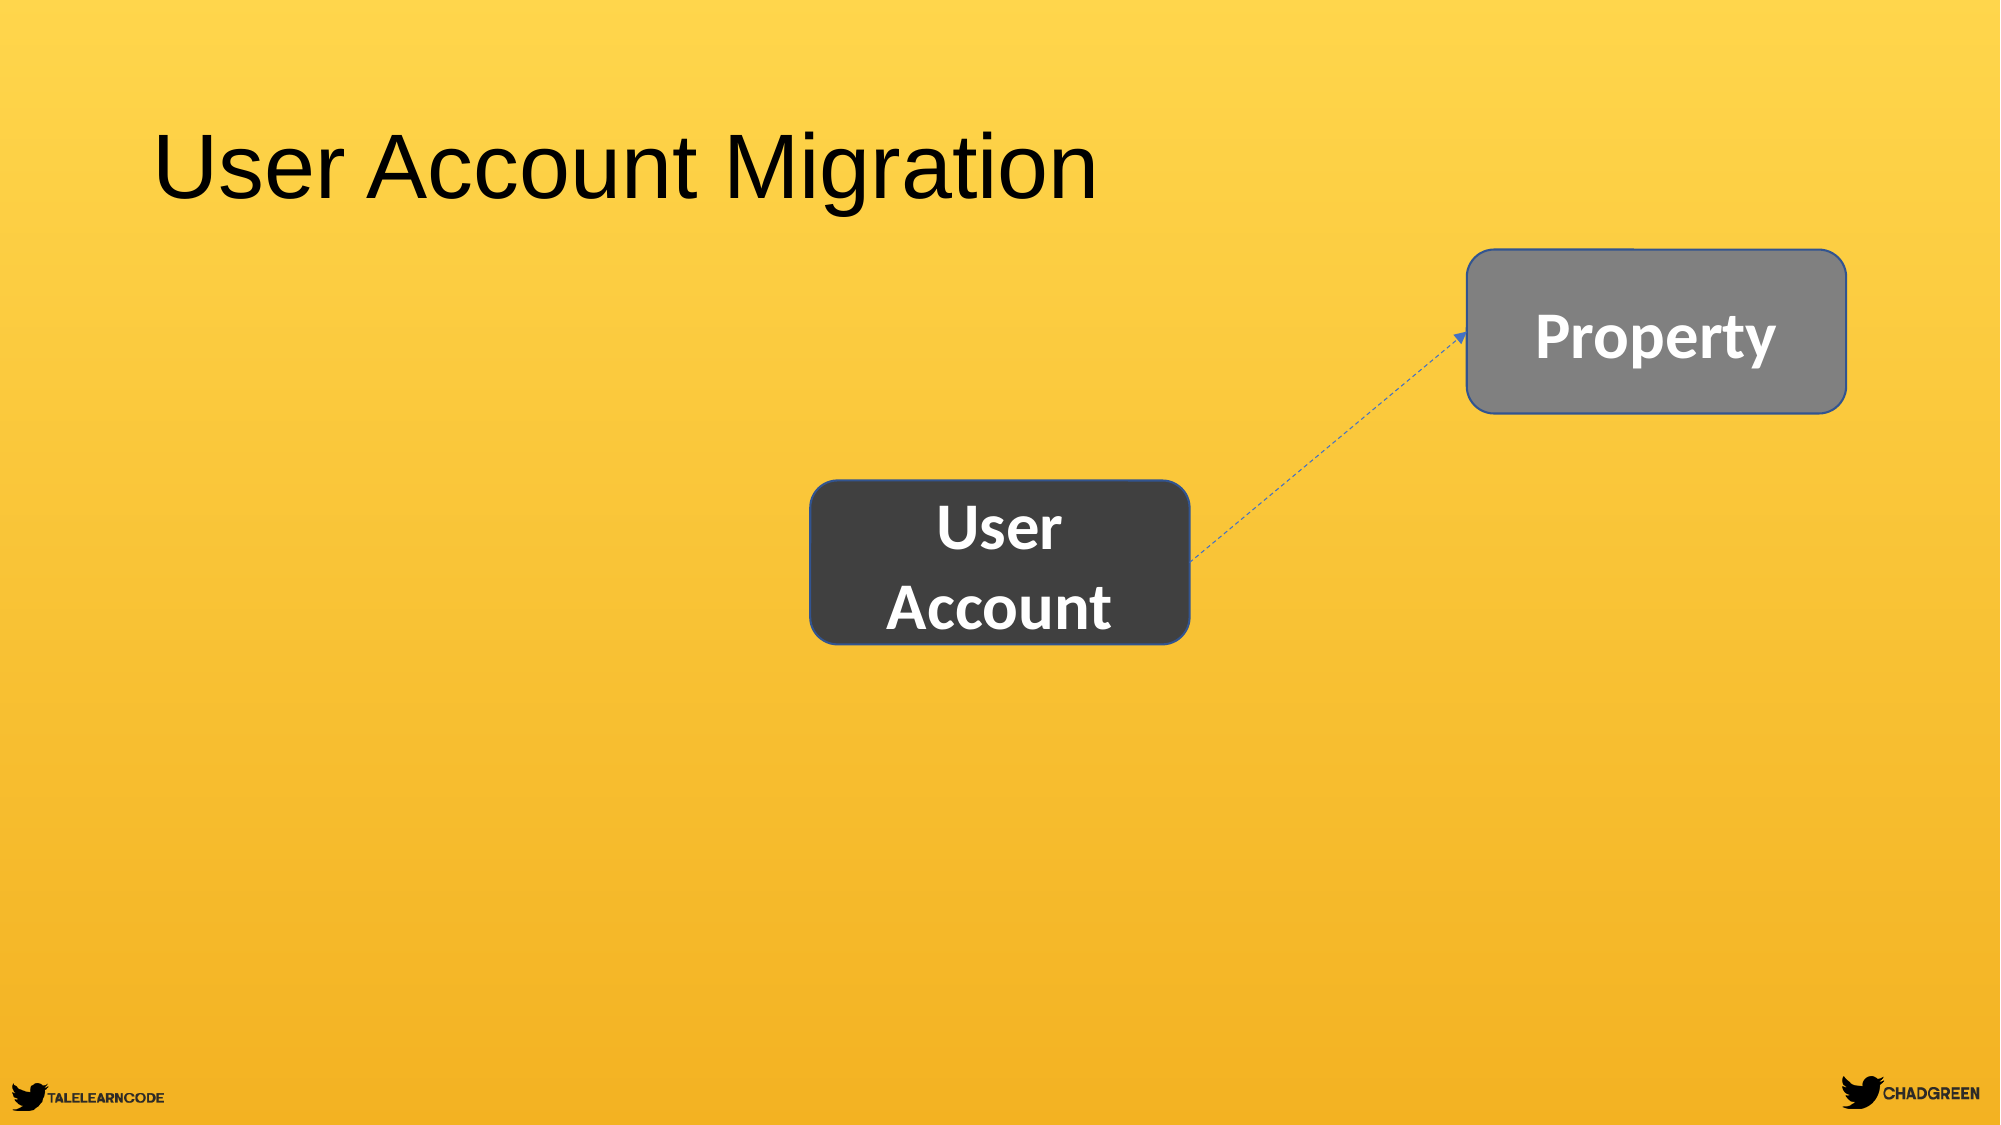

# User Account Migration
Property
User Account